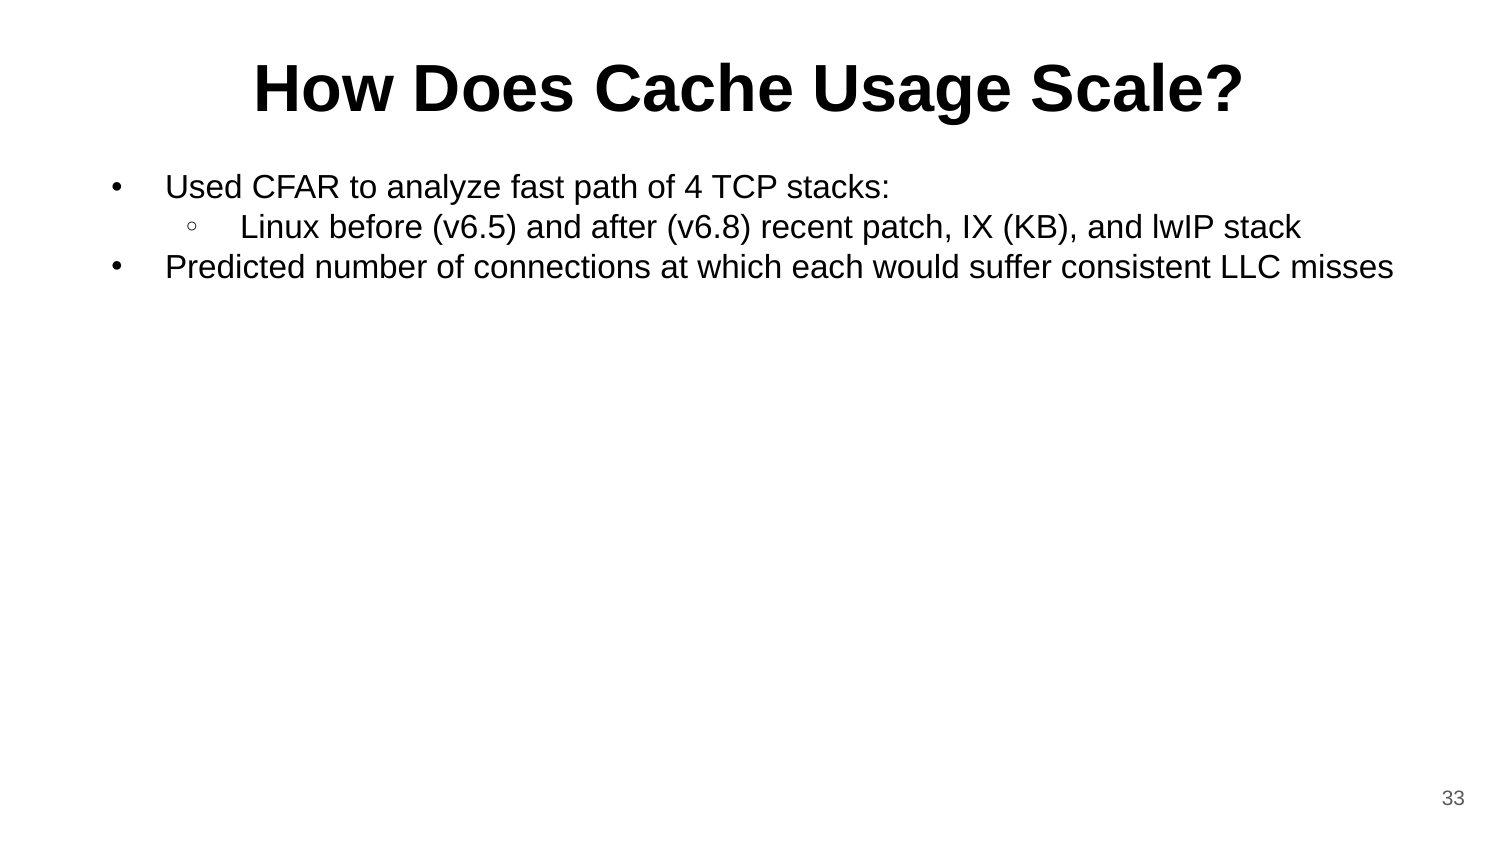

# How Does Cache Usage Scale?
Used CFAR to analyze fast path of 4 TCP stacks:
Linux before (v6.5) and after (v6.8) recent patch, IX (KB), and lwIP stack
Predicted number of connections at which each would suffer consistent LLC misses
33